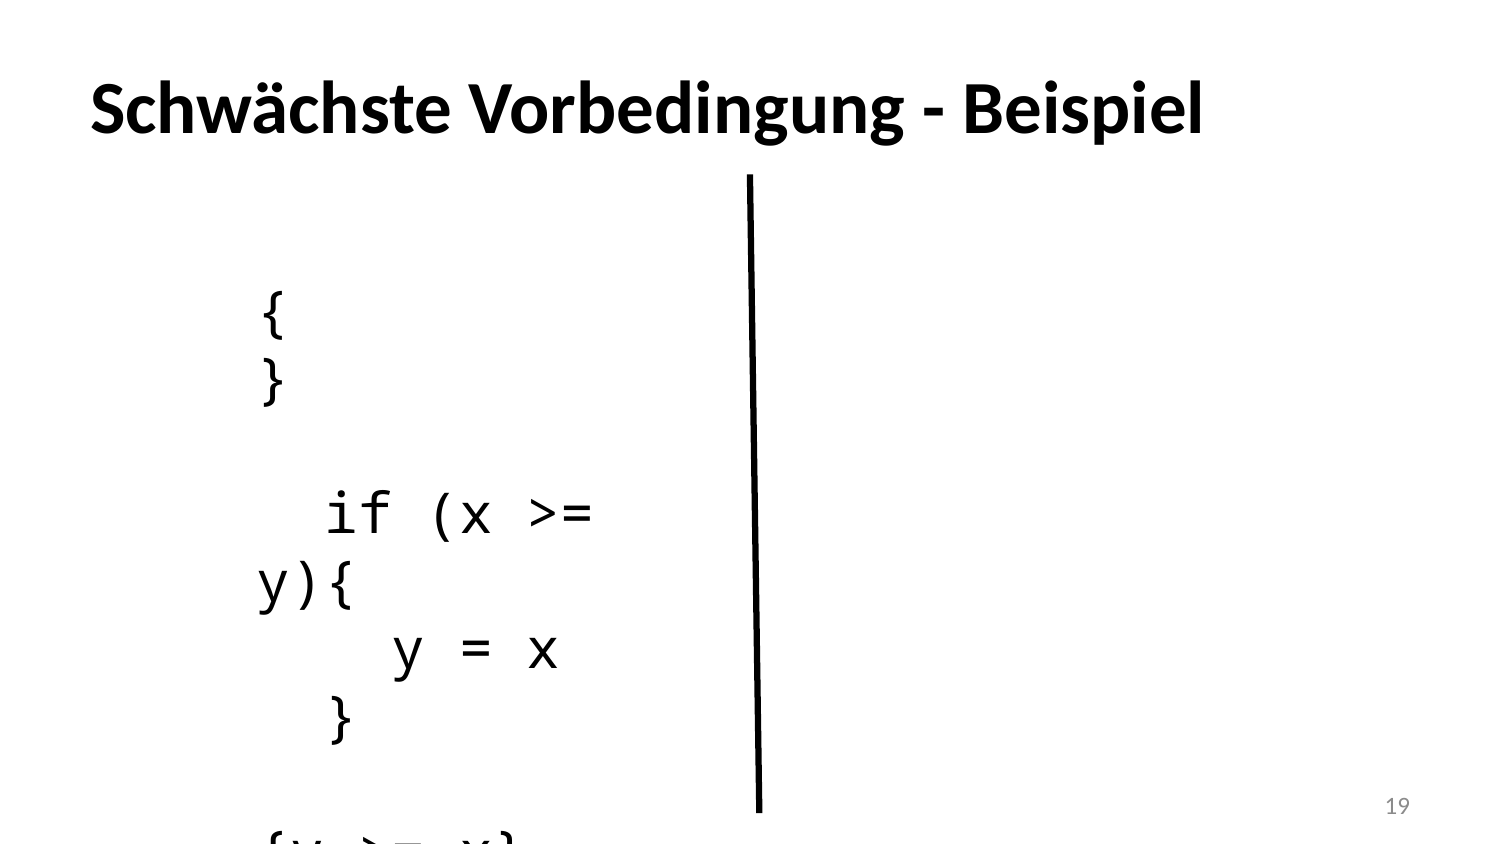

# Schwächste Vorbedingung - Beispiel
{           }

  if (x >= y){
    y = x
  }

{y >= x}
19